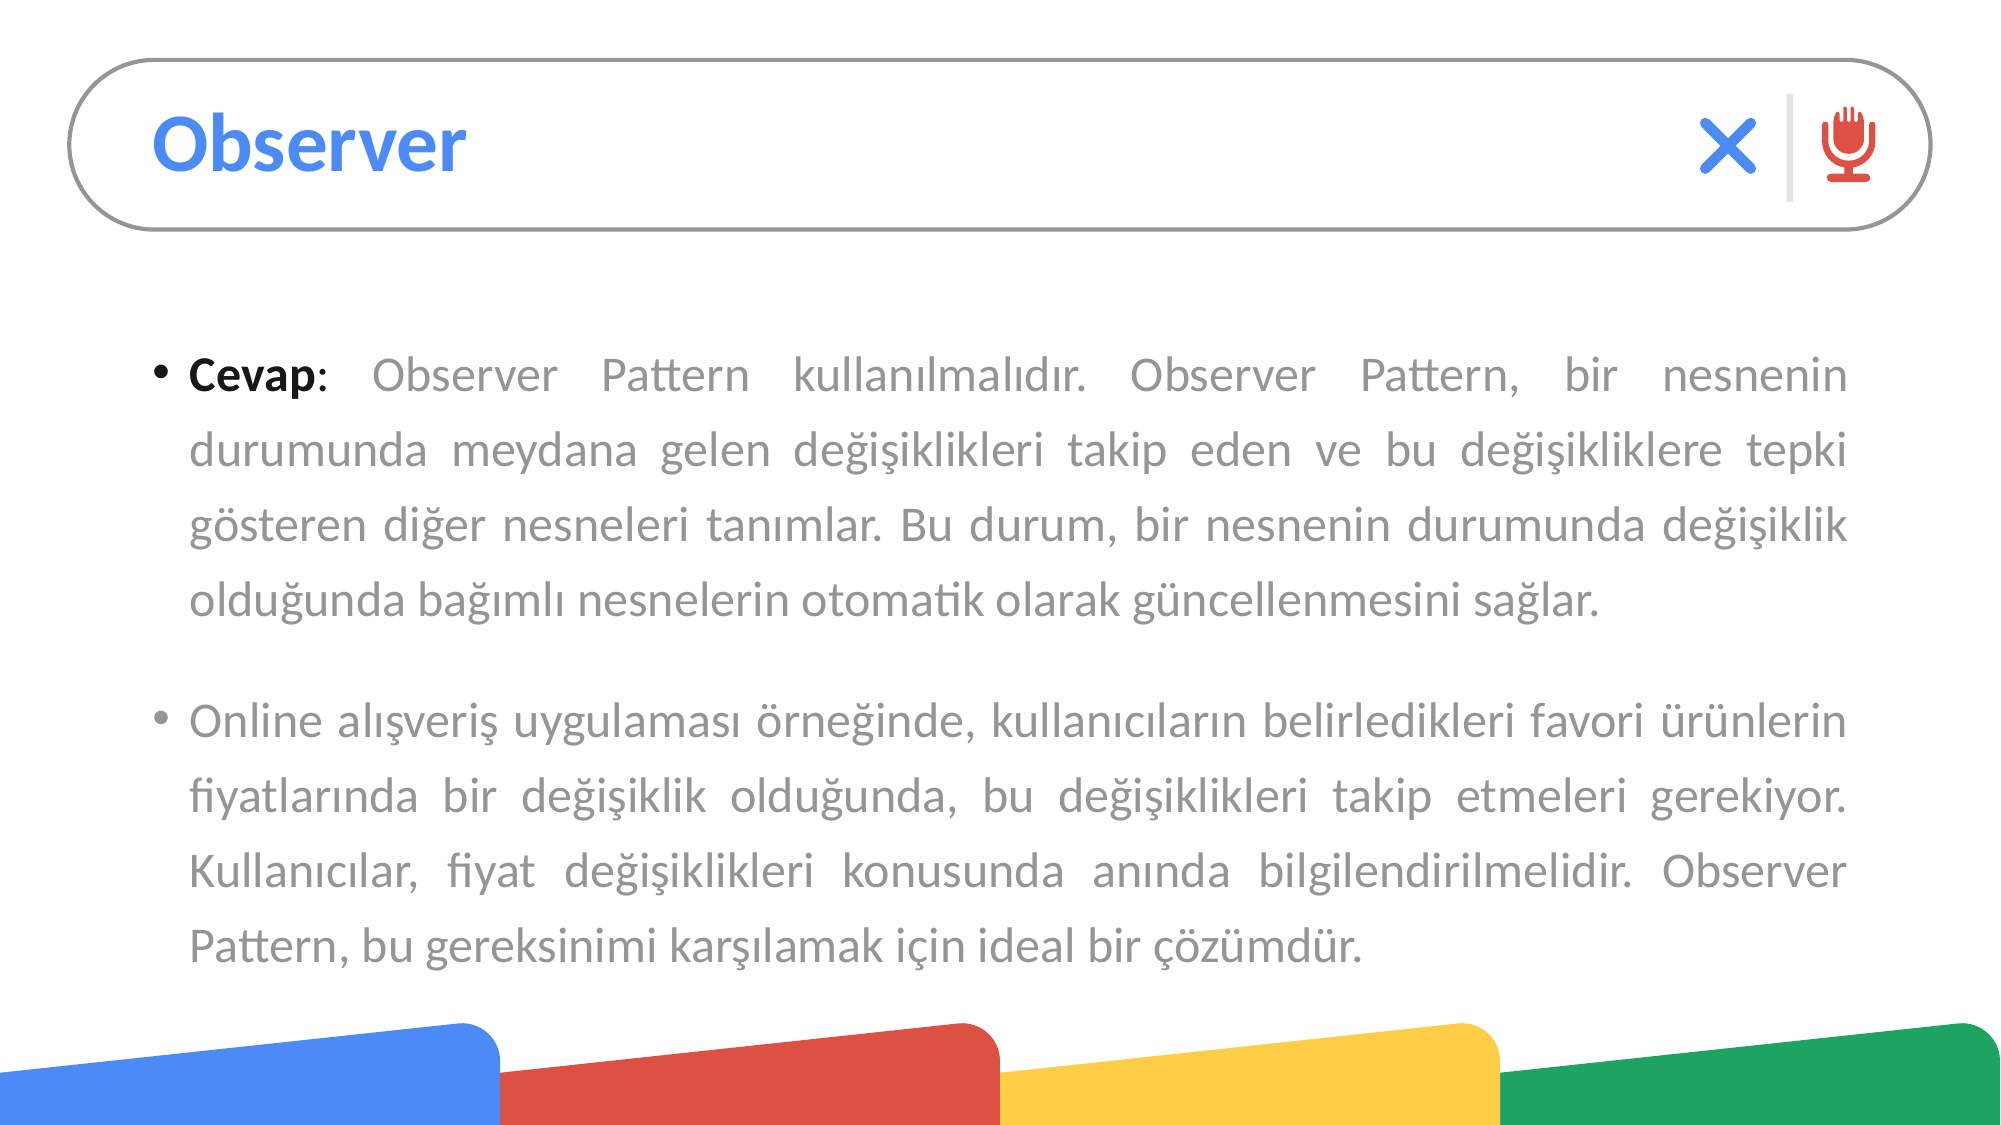

# Observer

Cevap: Observer Pattern kullanılmalıdır. Observer Pattern, bir nesnenin durumunda meydana gelen değişiklikleri takip eden ve bu değişikliklere tepki gösteren diğer nesneleri tanımlar. Bu durum, bir nesnenin durumunda değişiklik olduğunda bağımlı nesnelerin otomatik olarak güncellenmesini sağlar.
Online alışveriş uygulaması örneğinde, kullanıcıların belirledikleri favori ürünlerin fiyatlarında bir değişiklik olduğunda, bu değişiklikleri takip etmeleri gerekiyor. Kullanıcılar, fiyat değişiklikleri konusunda anında bilgilendirilmelidir. Observer Pattern, bu gereksinimi karşılamak için ideal bir çözümdür.